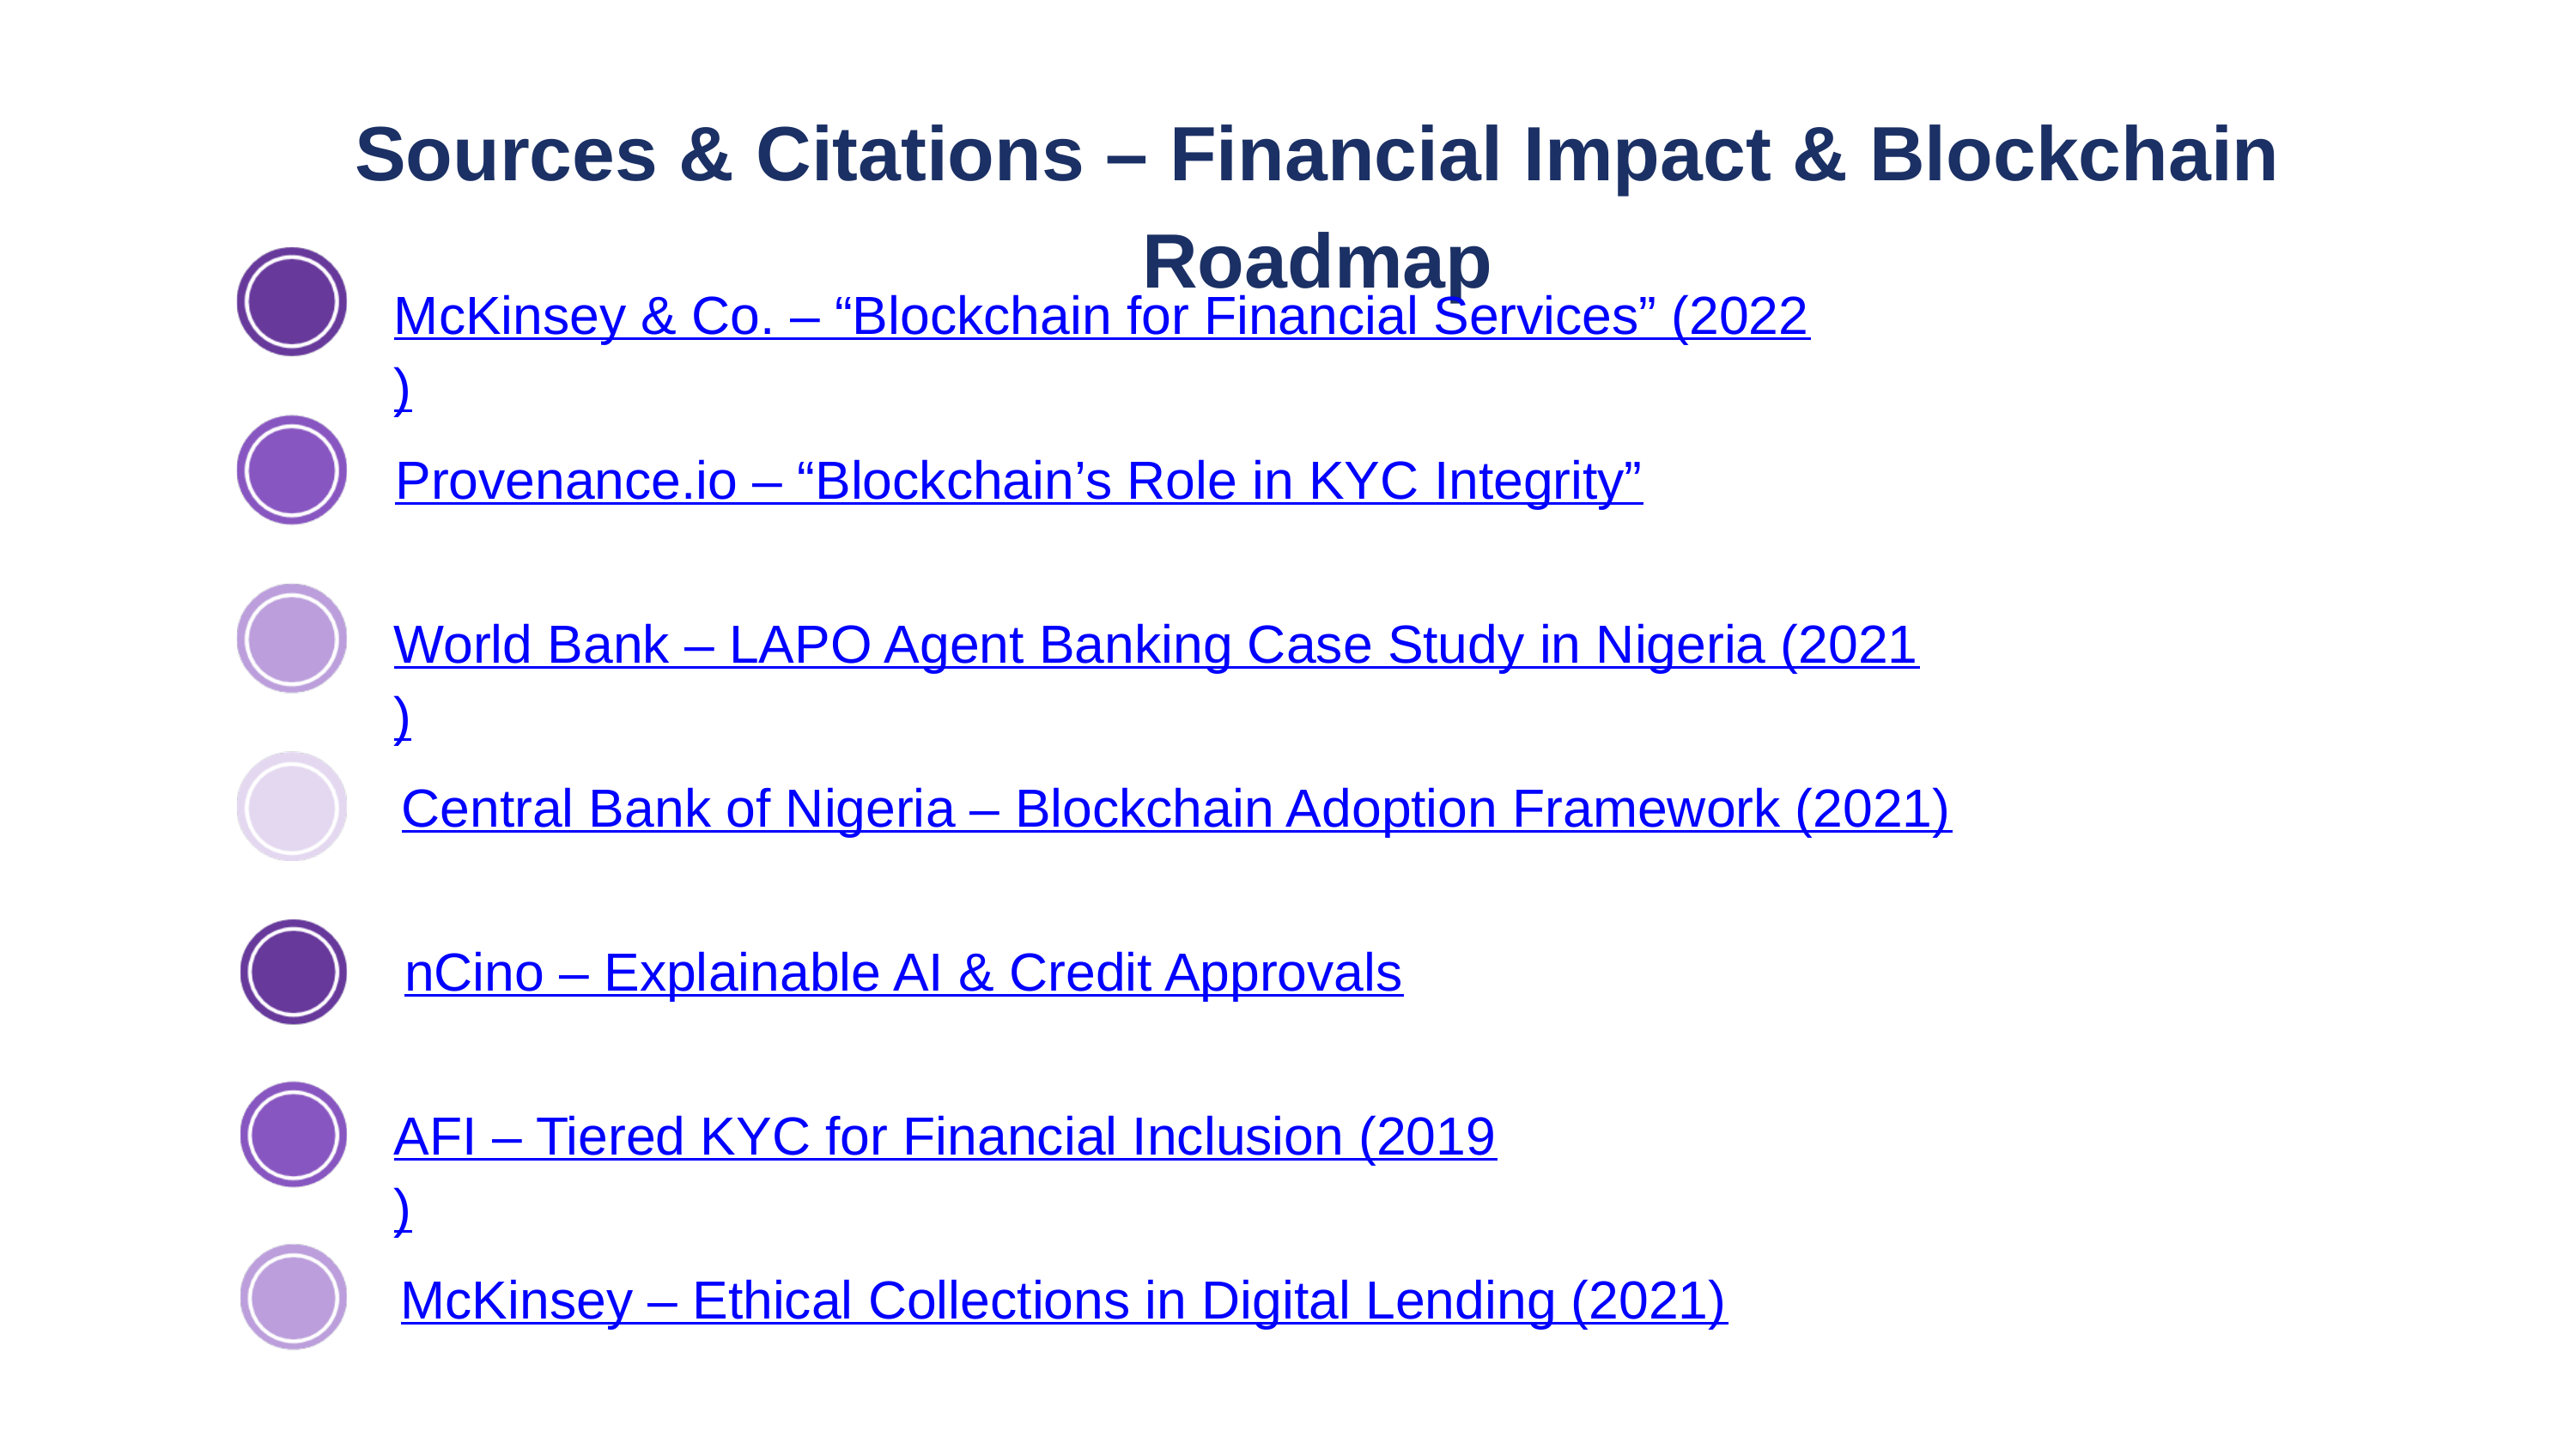

Sources & Citations – Financial Impact & Blockchain Roadmap

McKinsey & Co. – “Blockchain for Financial Services” (2022)
Provenance.io – “Blockchain’s Role in KYC Integrity”
World Bank – LAPO Agent Banking Case Study in Nigeria (2021)
Central Bank of Nigeria – Blockchain Adoption Framework (2021)
nCino – Explainable AI & Credit Approvals

AFI – Tiered KYC for Financial Inclusion (2019)
McKinsey – Ethical Collections in Digital Lending (2021)